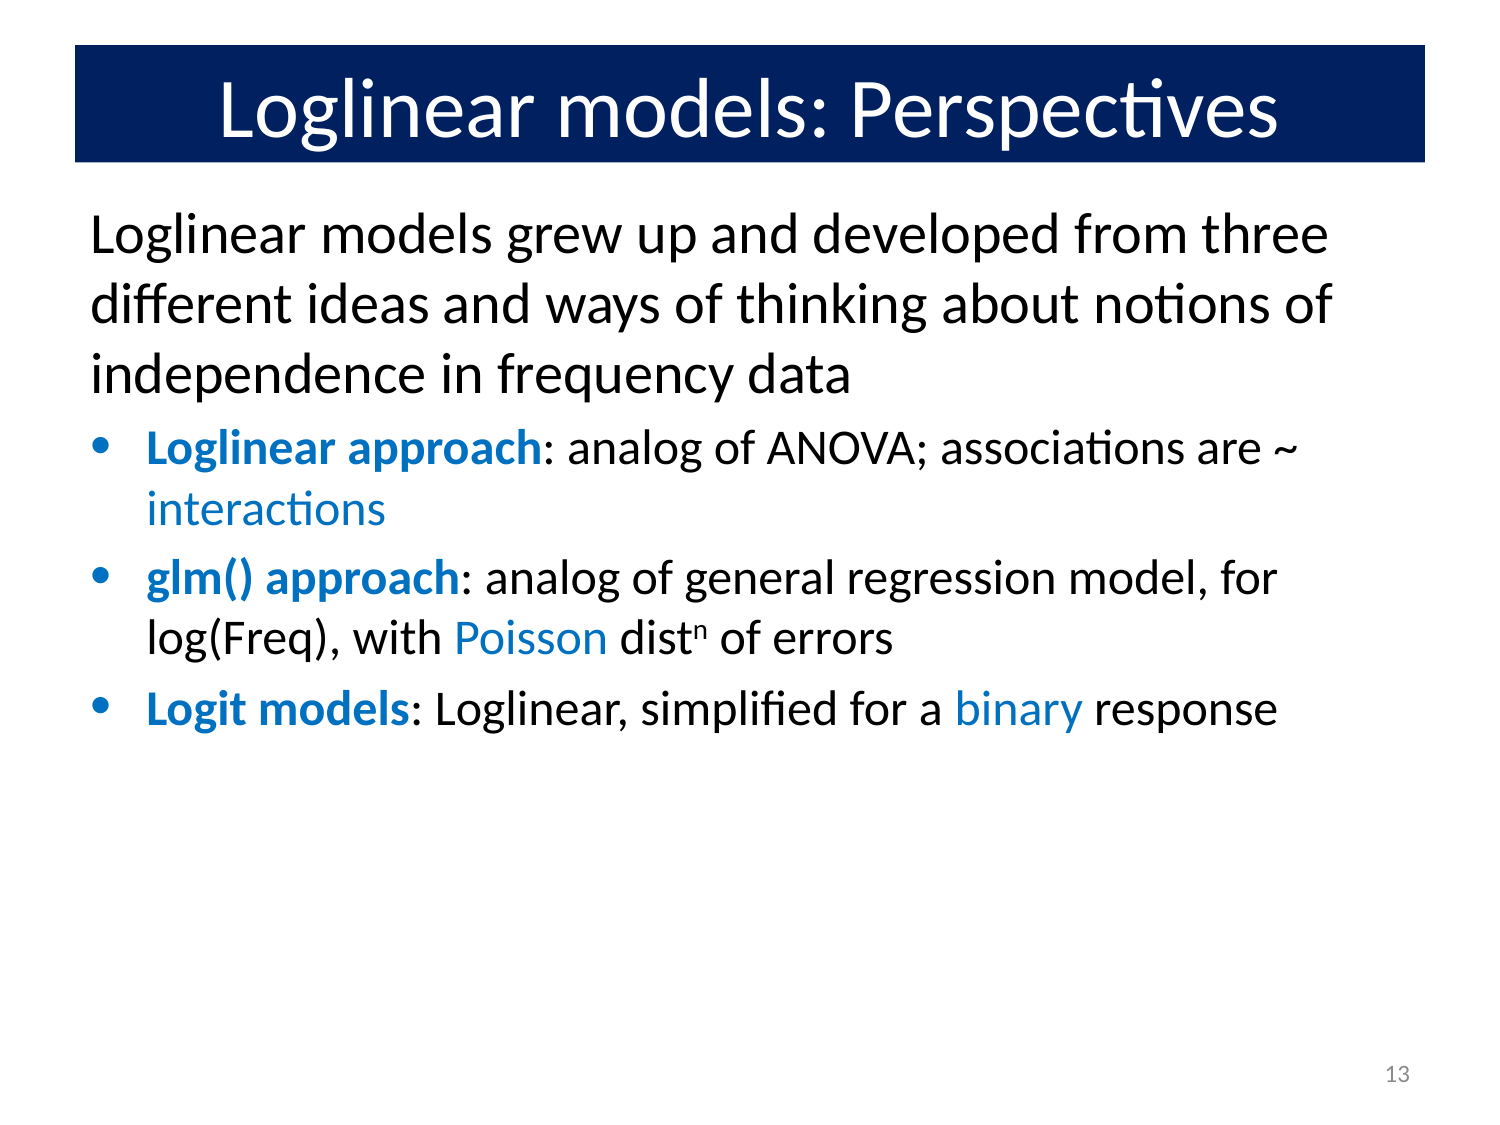

# Loglinear models: Perspectives
Loglinear models grew up and developed from three different ideas and ways of thinking about notions of independence in frequency data
Loglinear approach: analog of ANOVA; associations are ~ interactions
glm() approach: analog of general regression model, for log(Freq), with Poisson distn of errors
Logit models: Loglinear, simplified for a binary response
13